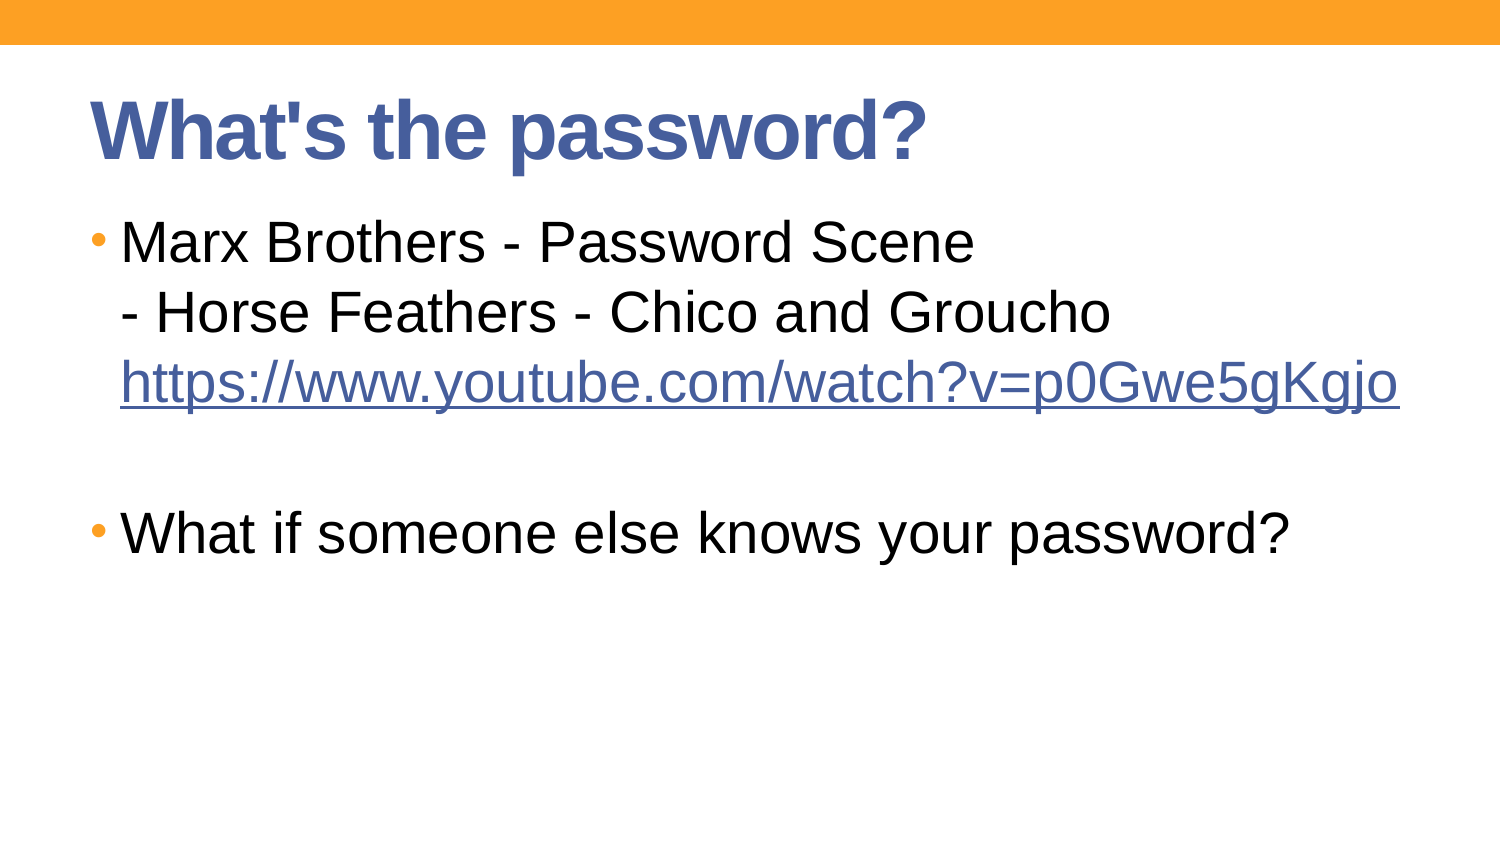

# What's the password?
Marx Brothers - Password Scene
- Horse Feathers - Chico and Groucho
https://www.youtube.com/watch?v=p0Gwe5gKgjo
What if someone else knows your password?